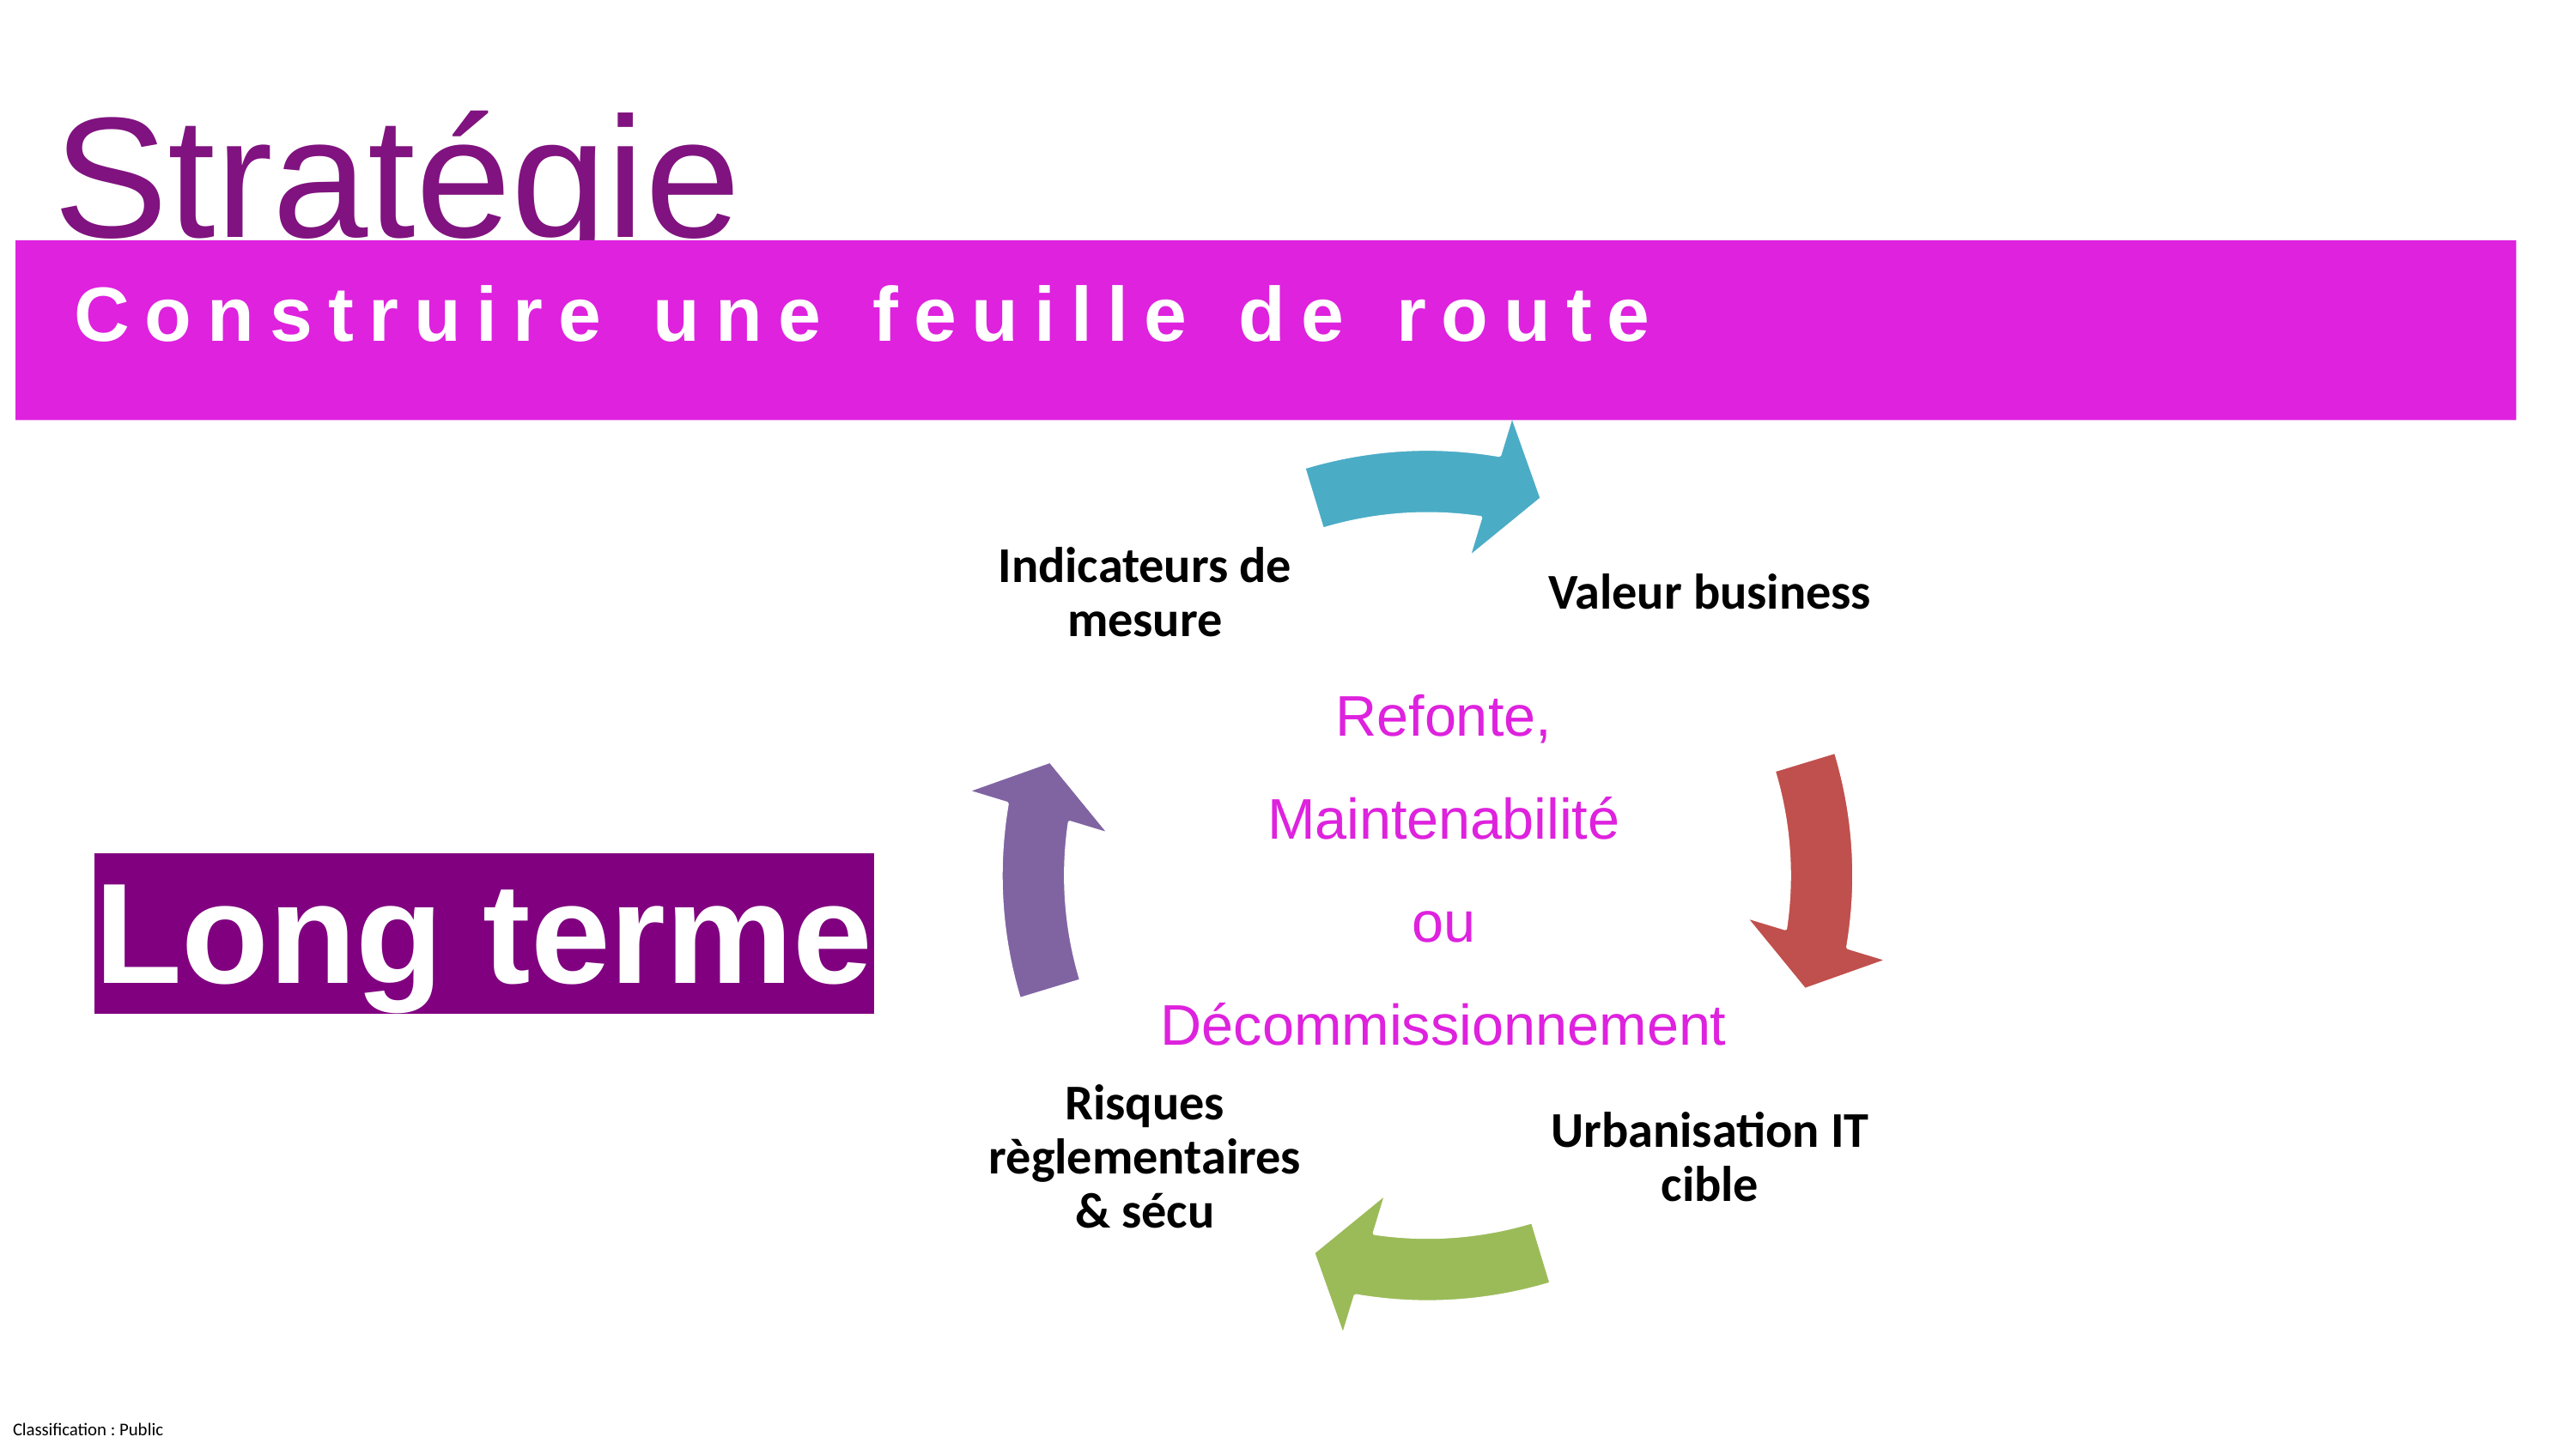

Stratégie

Construire une feuille de route
Valeur business
Urbanisation IT cible
Risques règlementaires & sécu
Indicateurs de mesure
 Refonte,
Maintenabilité
 ou
Décommissionnement
Long terme